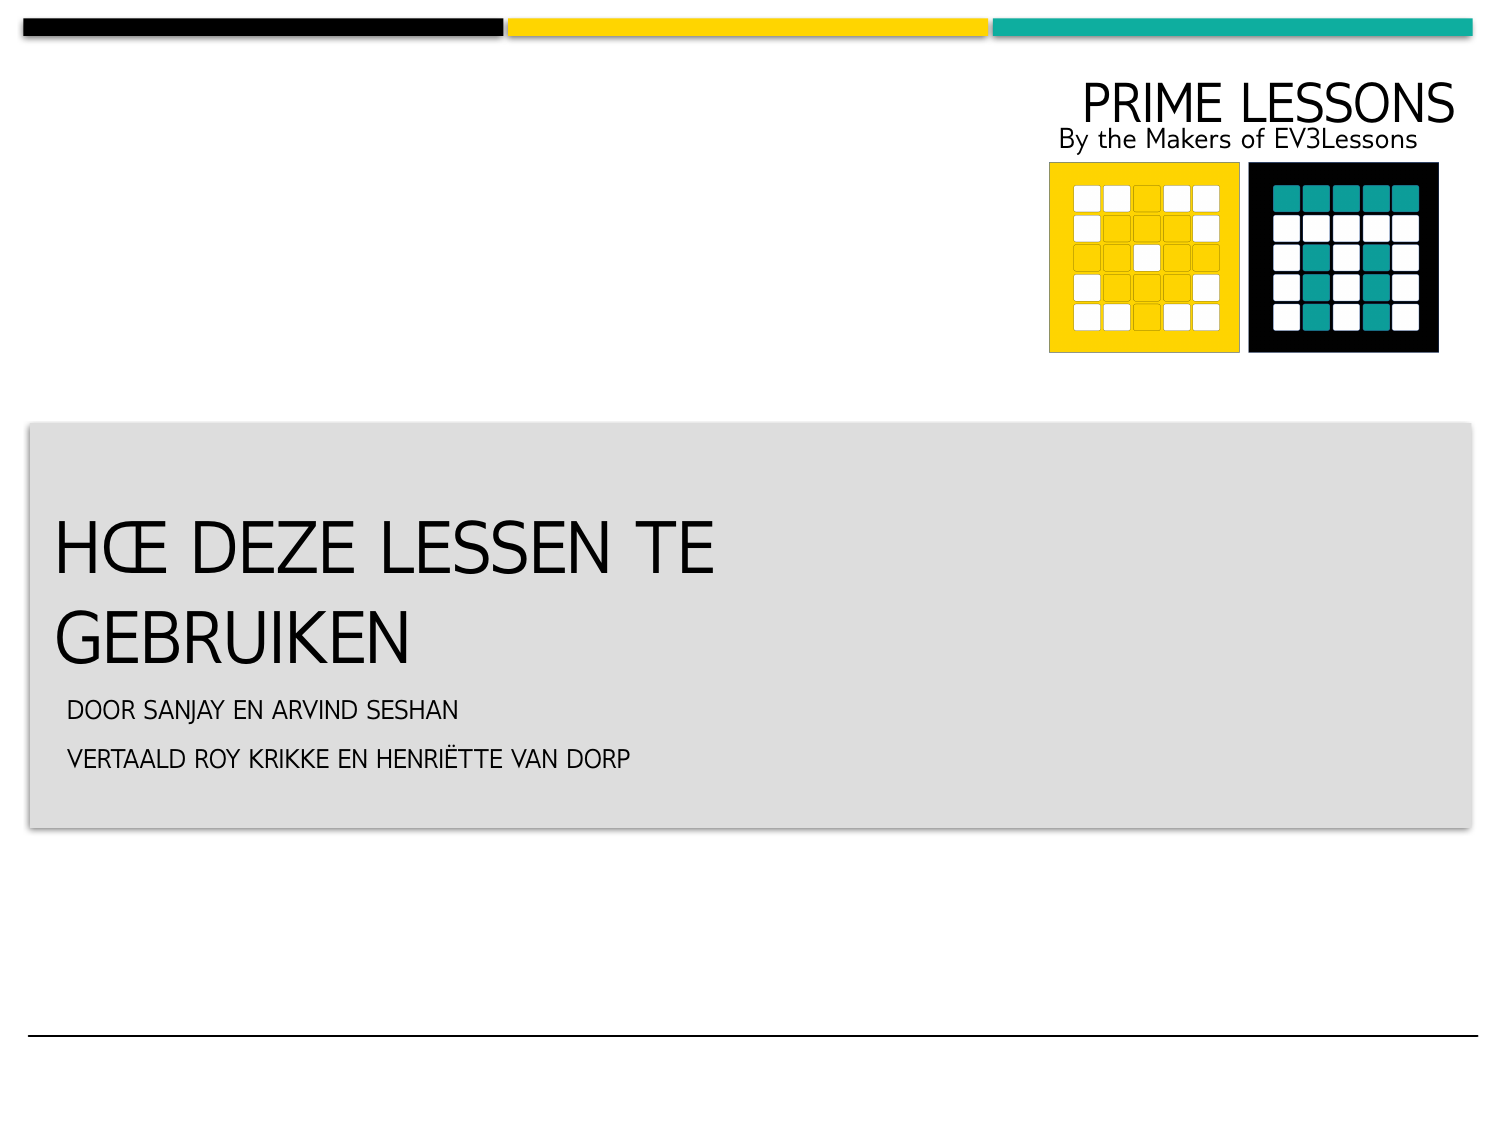

# HOE DEZE LESSEN TE GEBRUIKEN
door sanjay en Arvind Seshan
Vertaald roy krikke en henriëtte van dorp